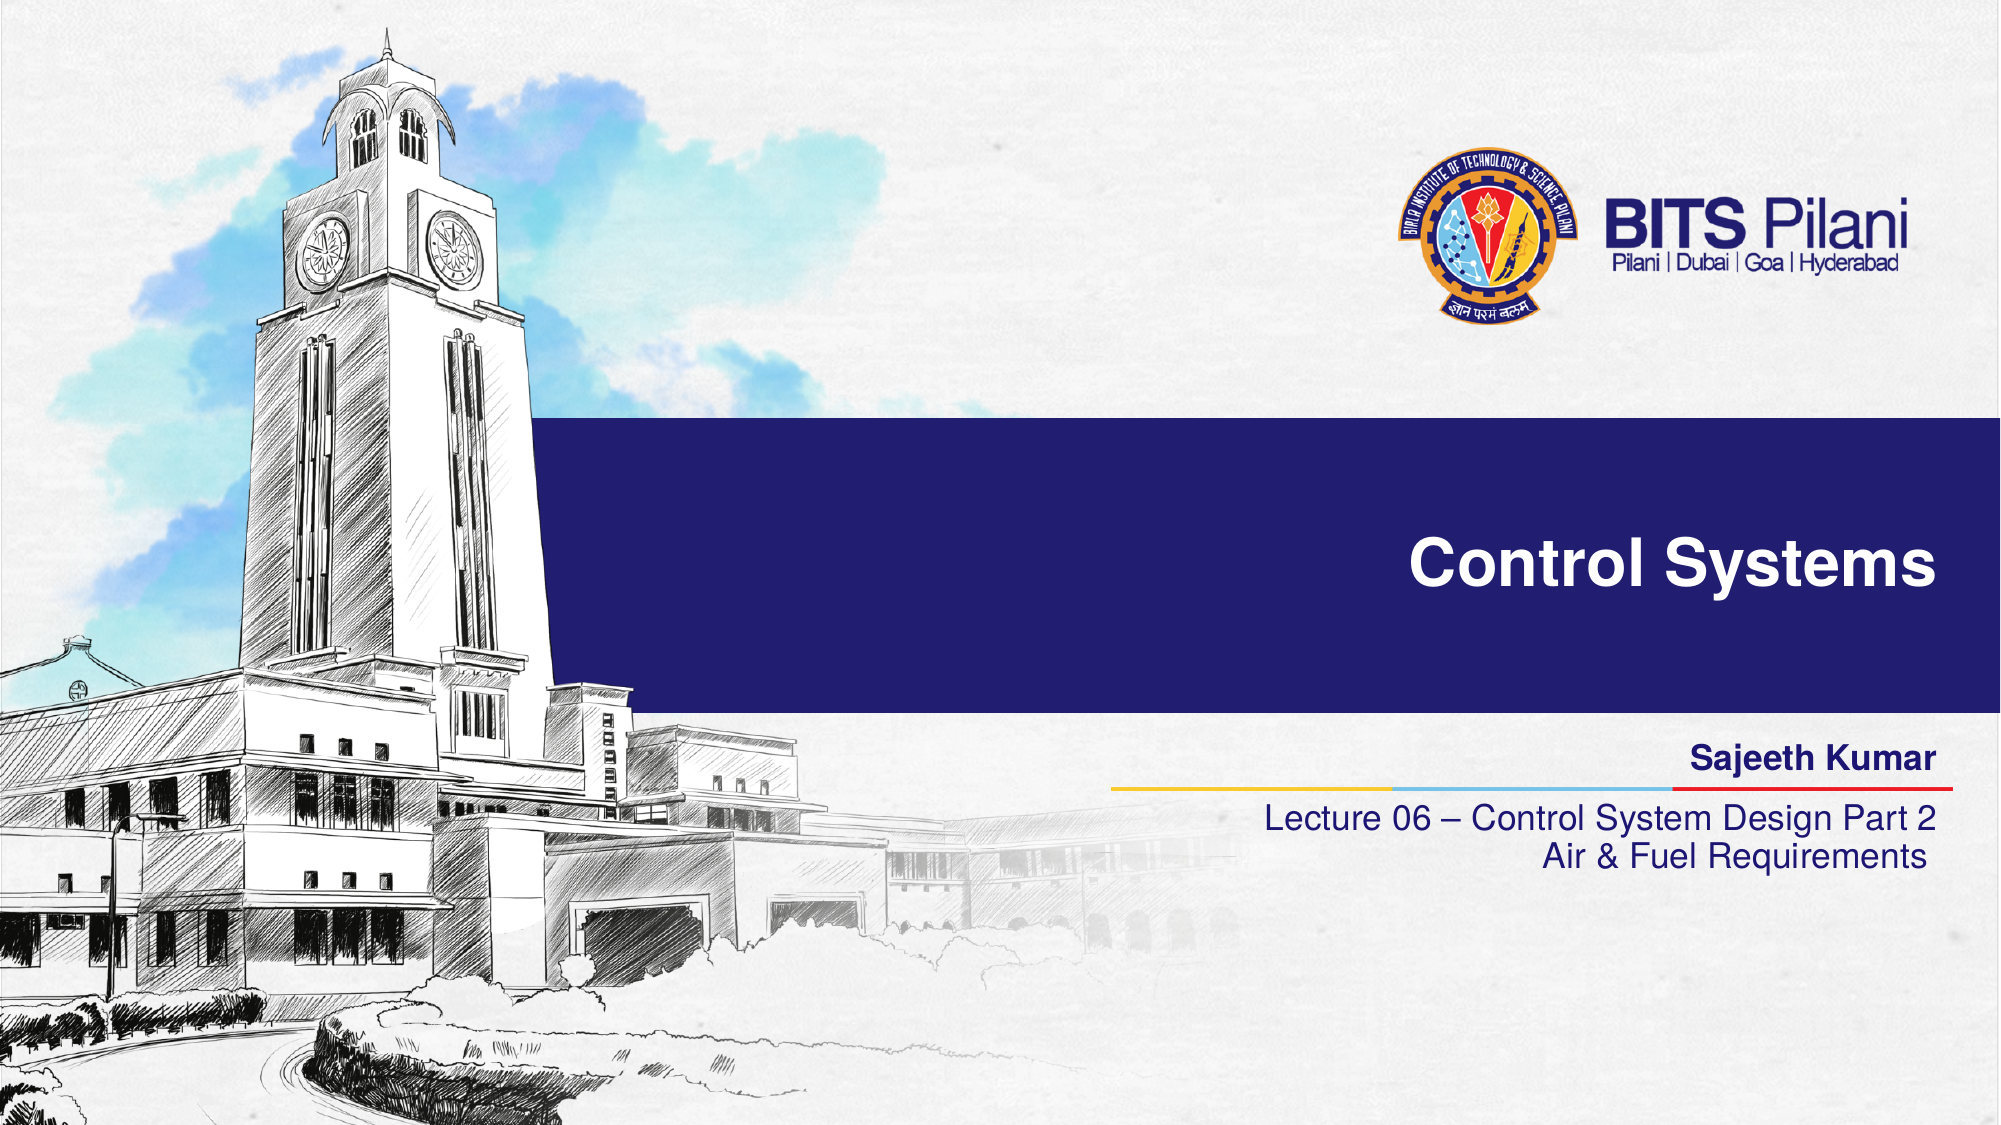

# Control Systems
Sajeeth Kumar
Lecture 06 – Control System Design Part 2
Air & Fuel Requirements